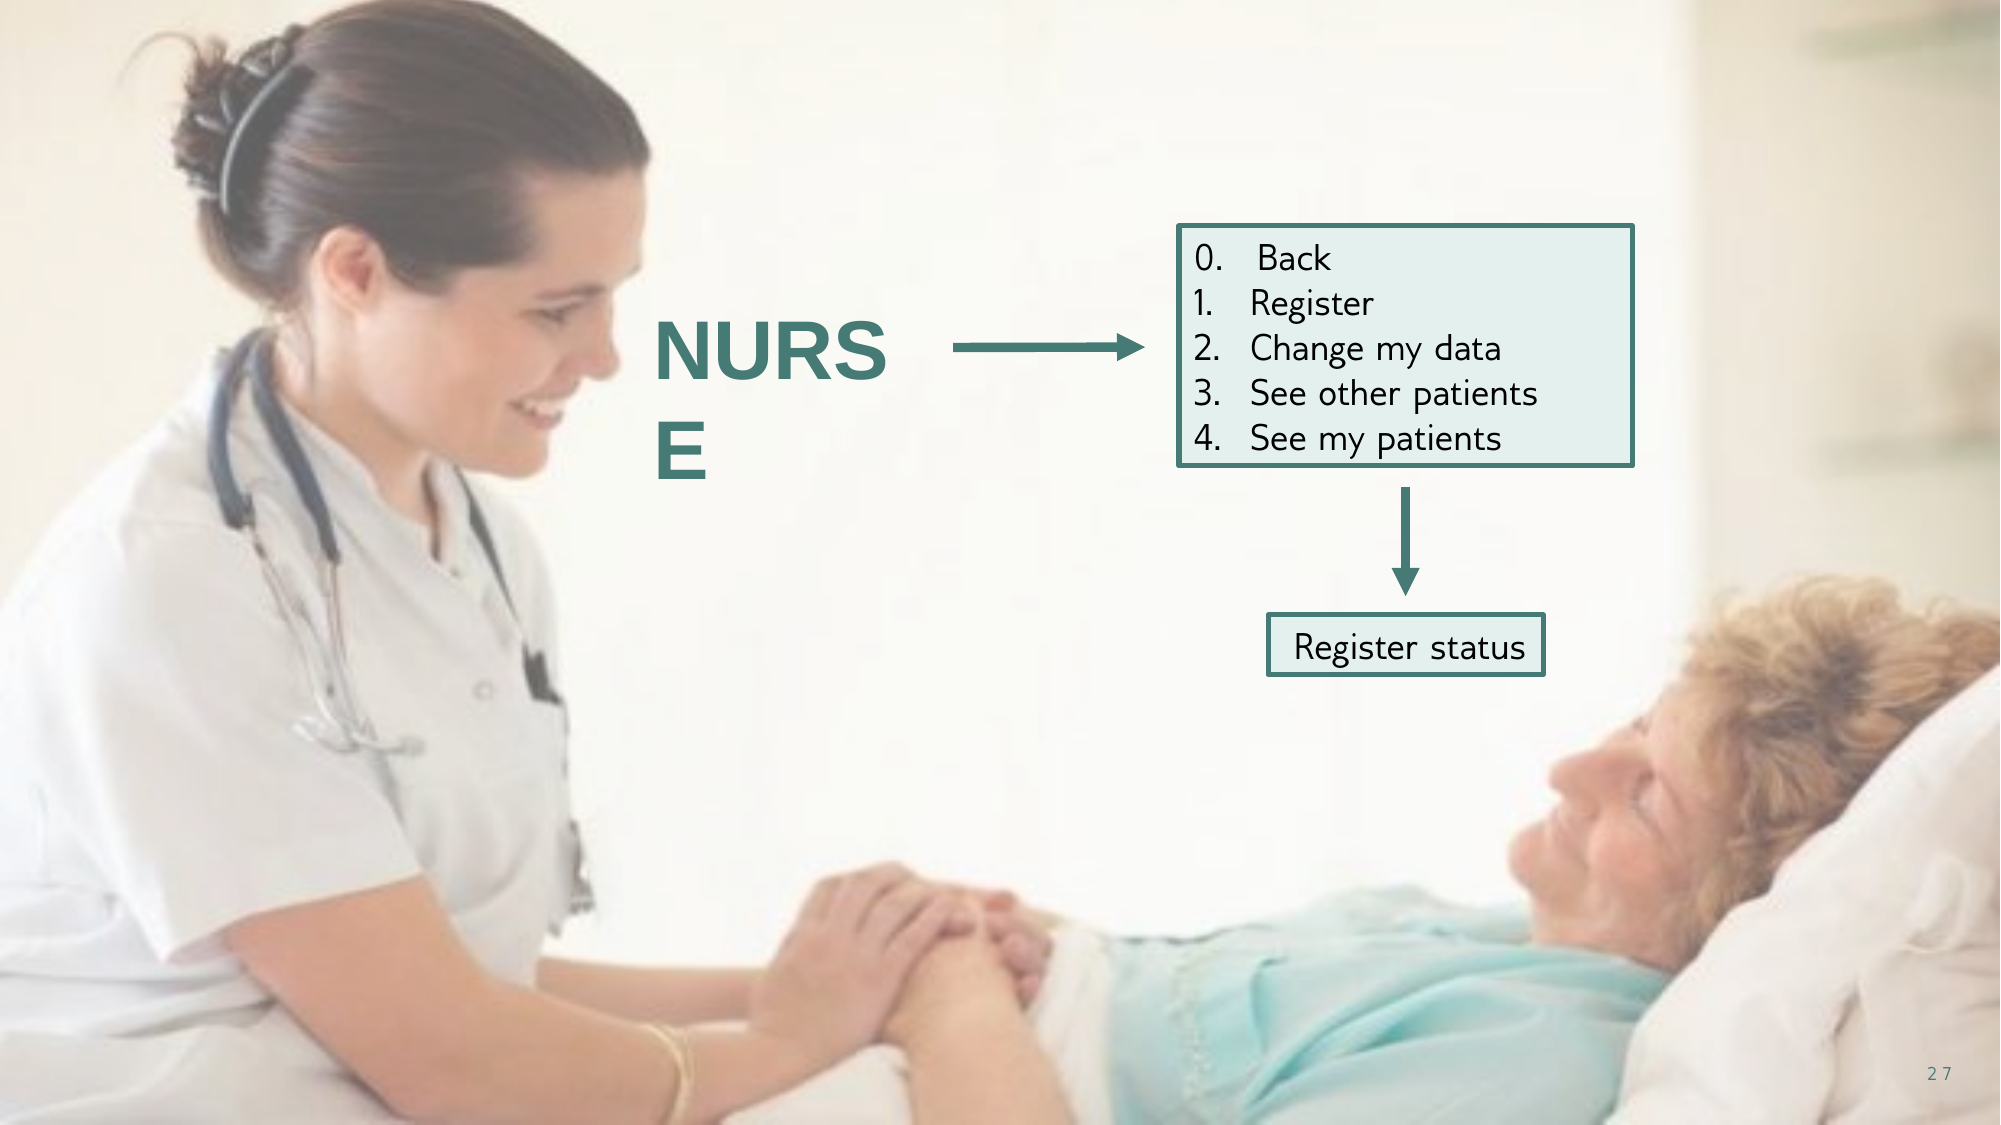

0.   Back
Register
Change my data
See other patients
See my patients
NURSE
 Register status
27